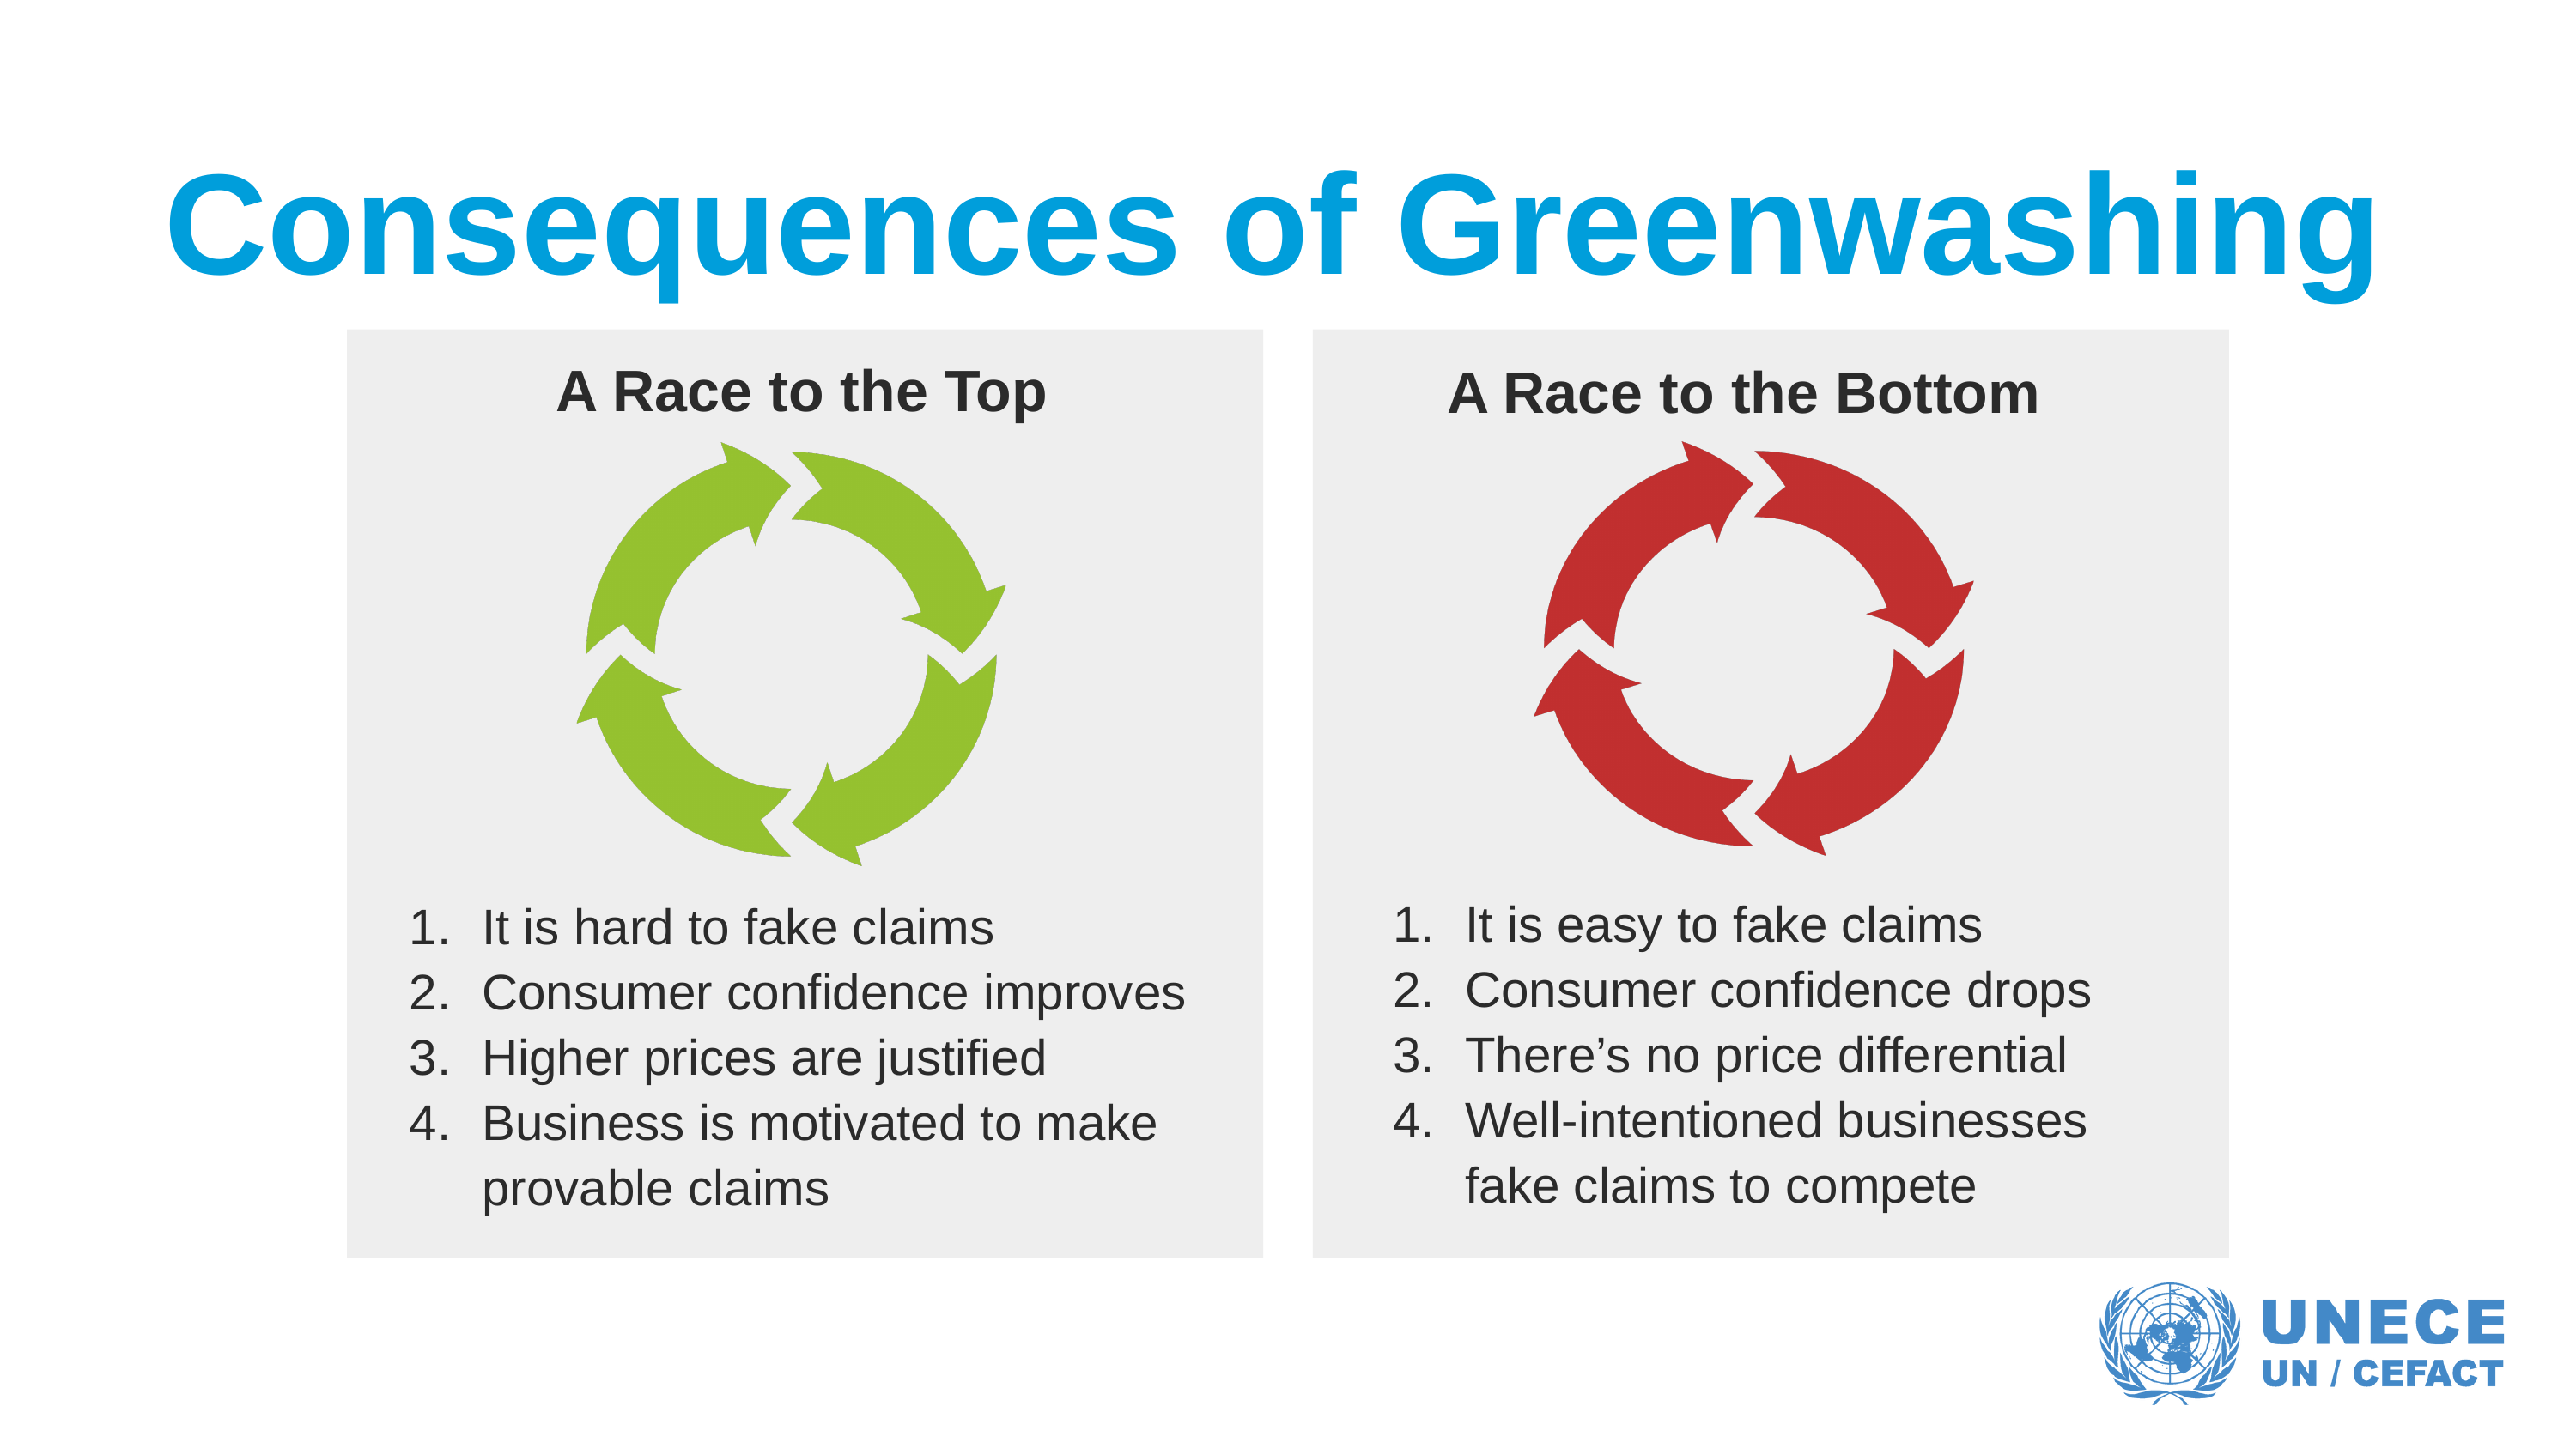

Consequences of Greenwashing

A Race to the Top
A Race to the Bottom

It is easy to fake claims
Consumer confidence drops
There’s no price differential
Well-intentioned businesses fake claims to compete
It is hard to fake claims
Consumer confidence improves
Higher prices are justified
Business is motivated to make provable claims